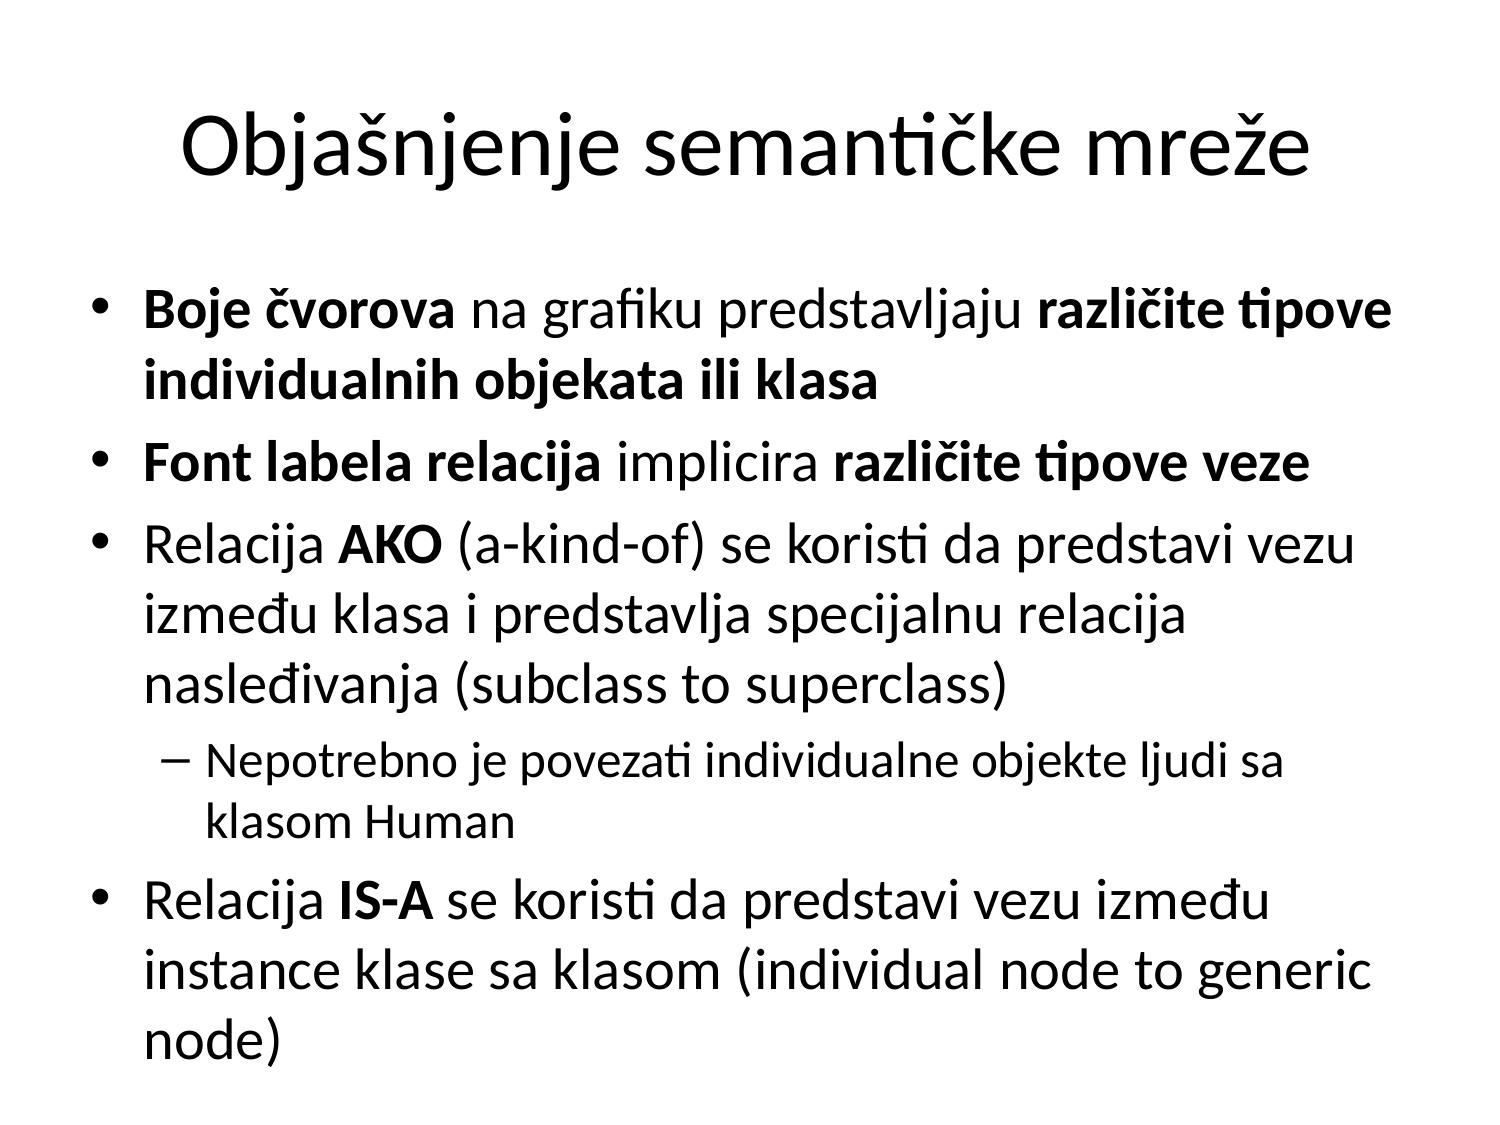

# Objašnjenje semantičke mreže
Boje čvorova na grafiku predstavljaju različite tipove individualnih objekata ili klasa
Font labela relacija implicira različite tipove veze
Relacija AKO (a-kind-of) se koristi da predstavi vezu između klasa i predstavlja specijalnu relacija nasleđivanja (subclass to superclass)
Nepotrebno je povezati individualne objekte ljudi sa klasom Human
Relacija IS-A se koristi da predstavi vezu između instance klase sa klasom (individual node to generic node)